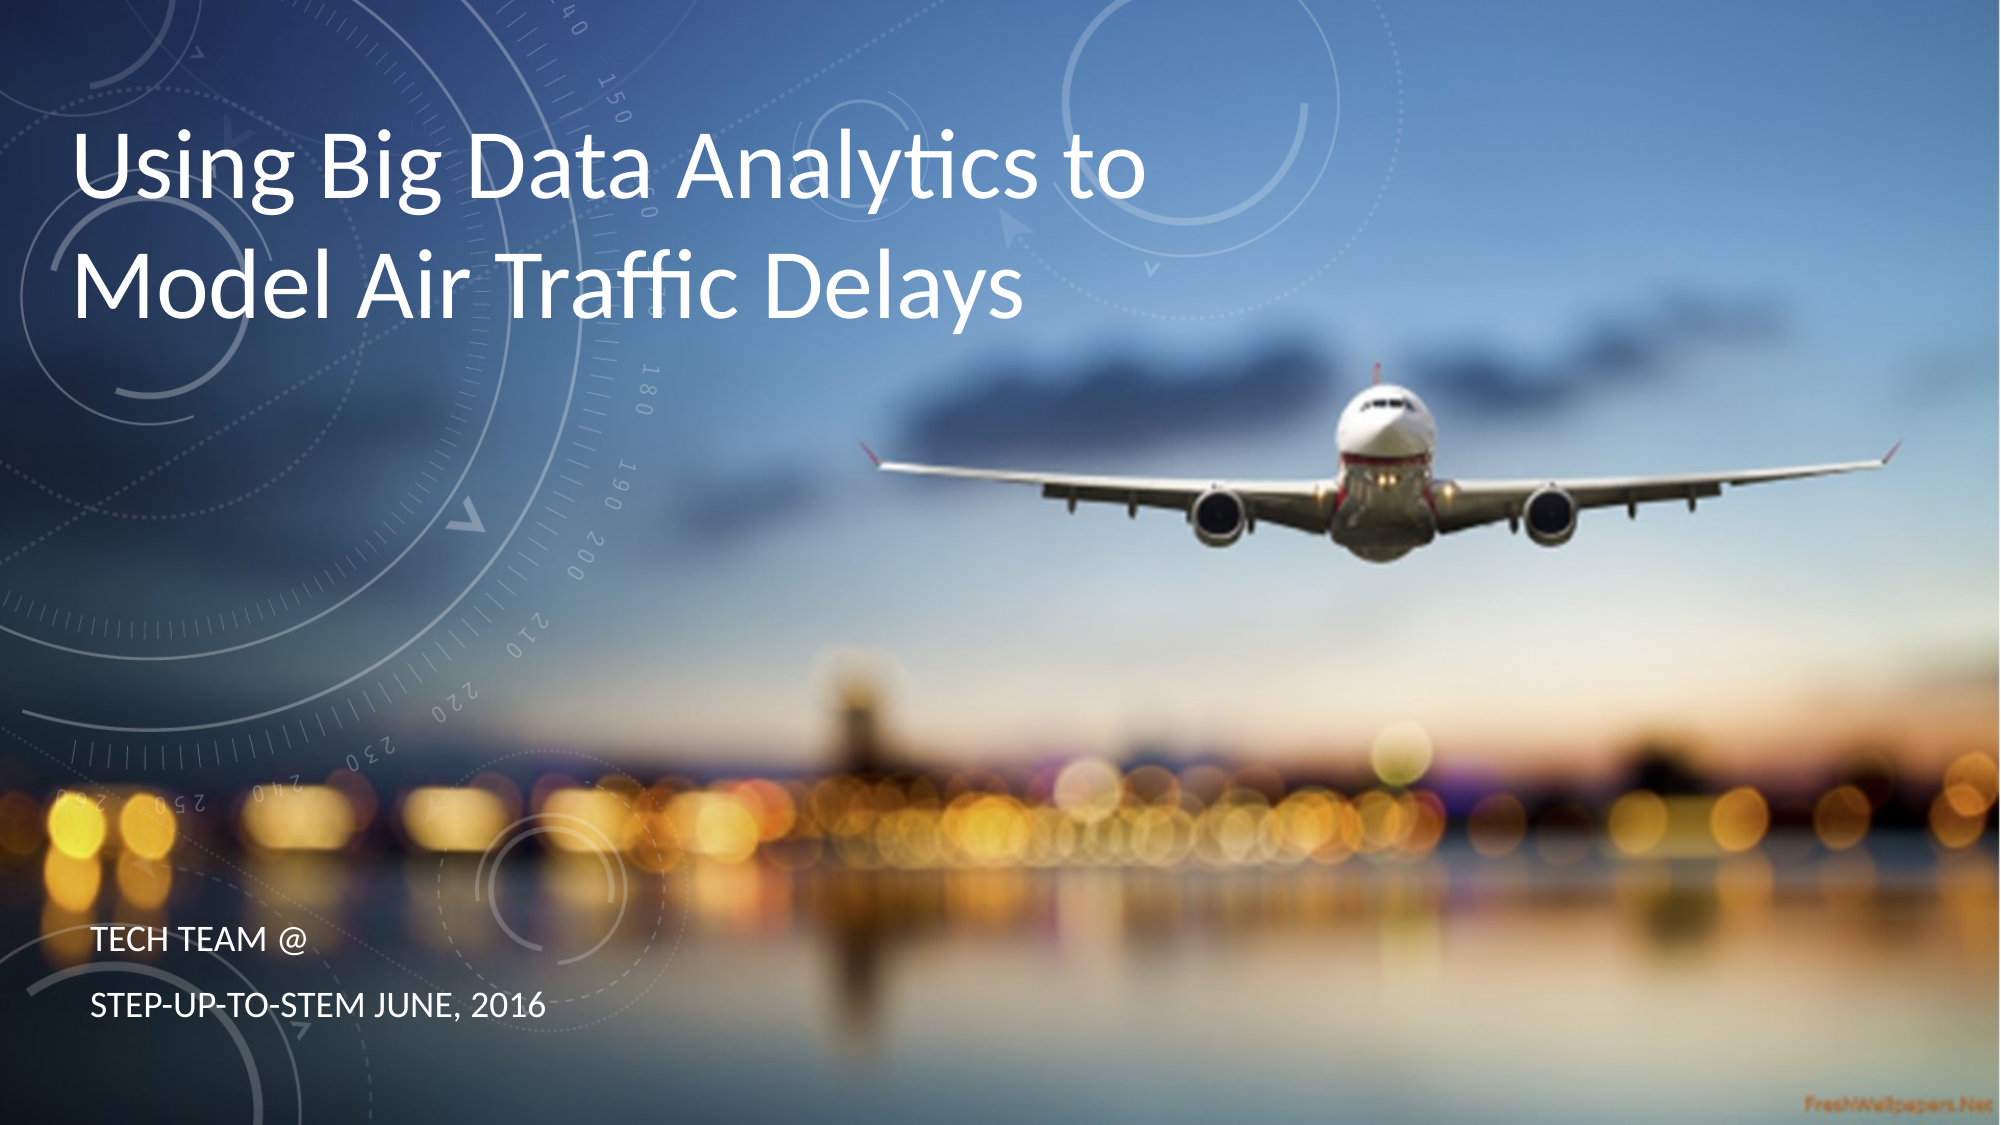

# Using Big Data Analytics to Model Air Traffic Delays
TECH TEAM @
STEP-UP-TO-STEM JUNE, 2016